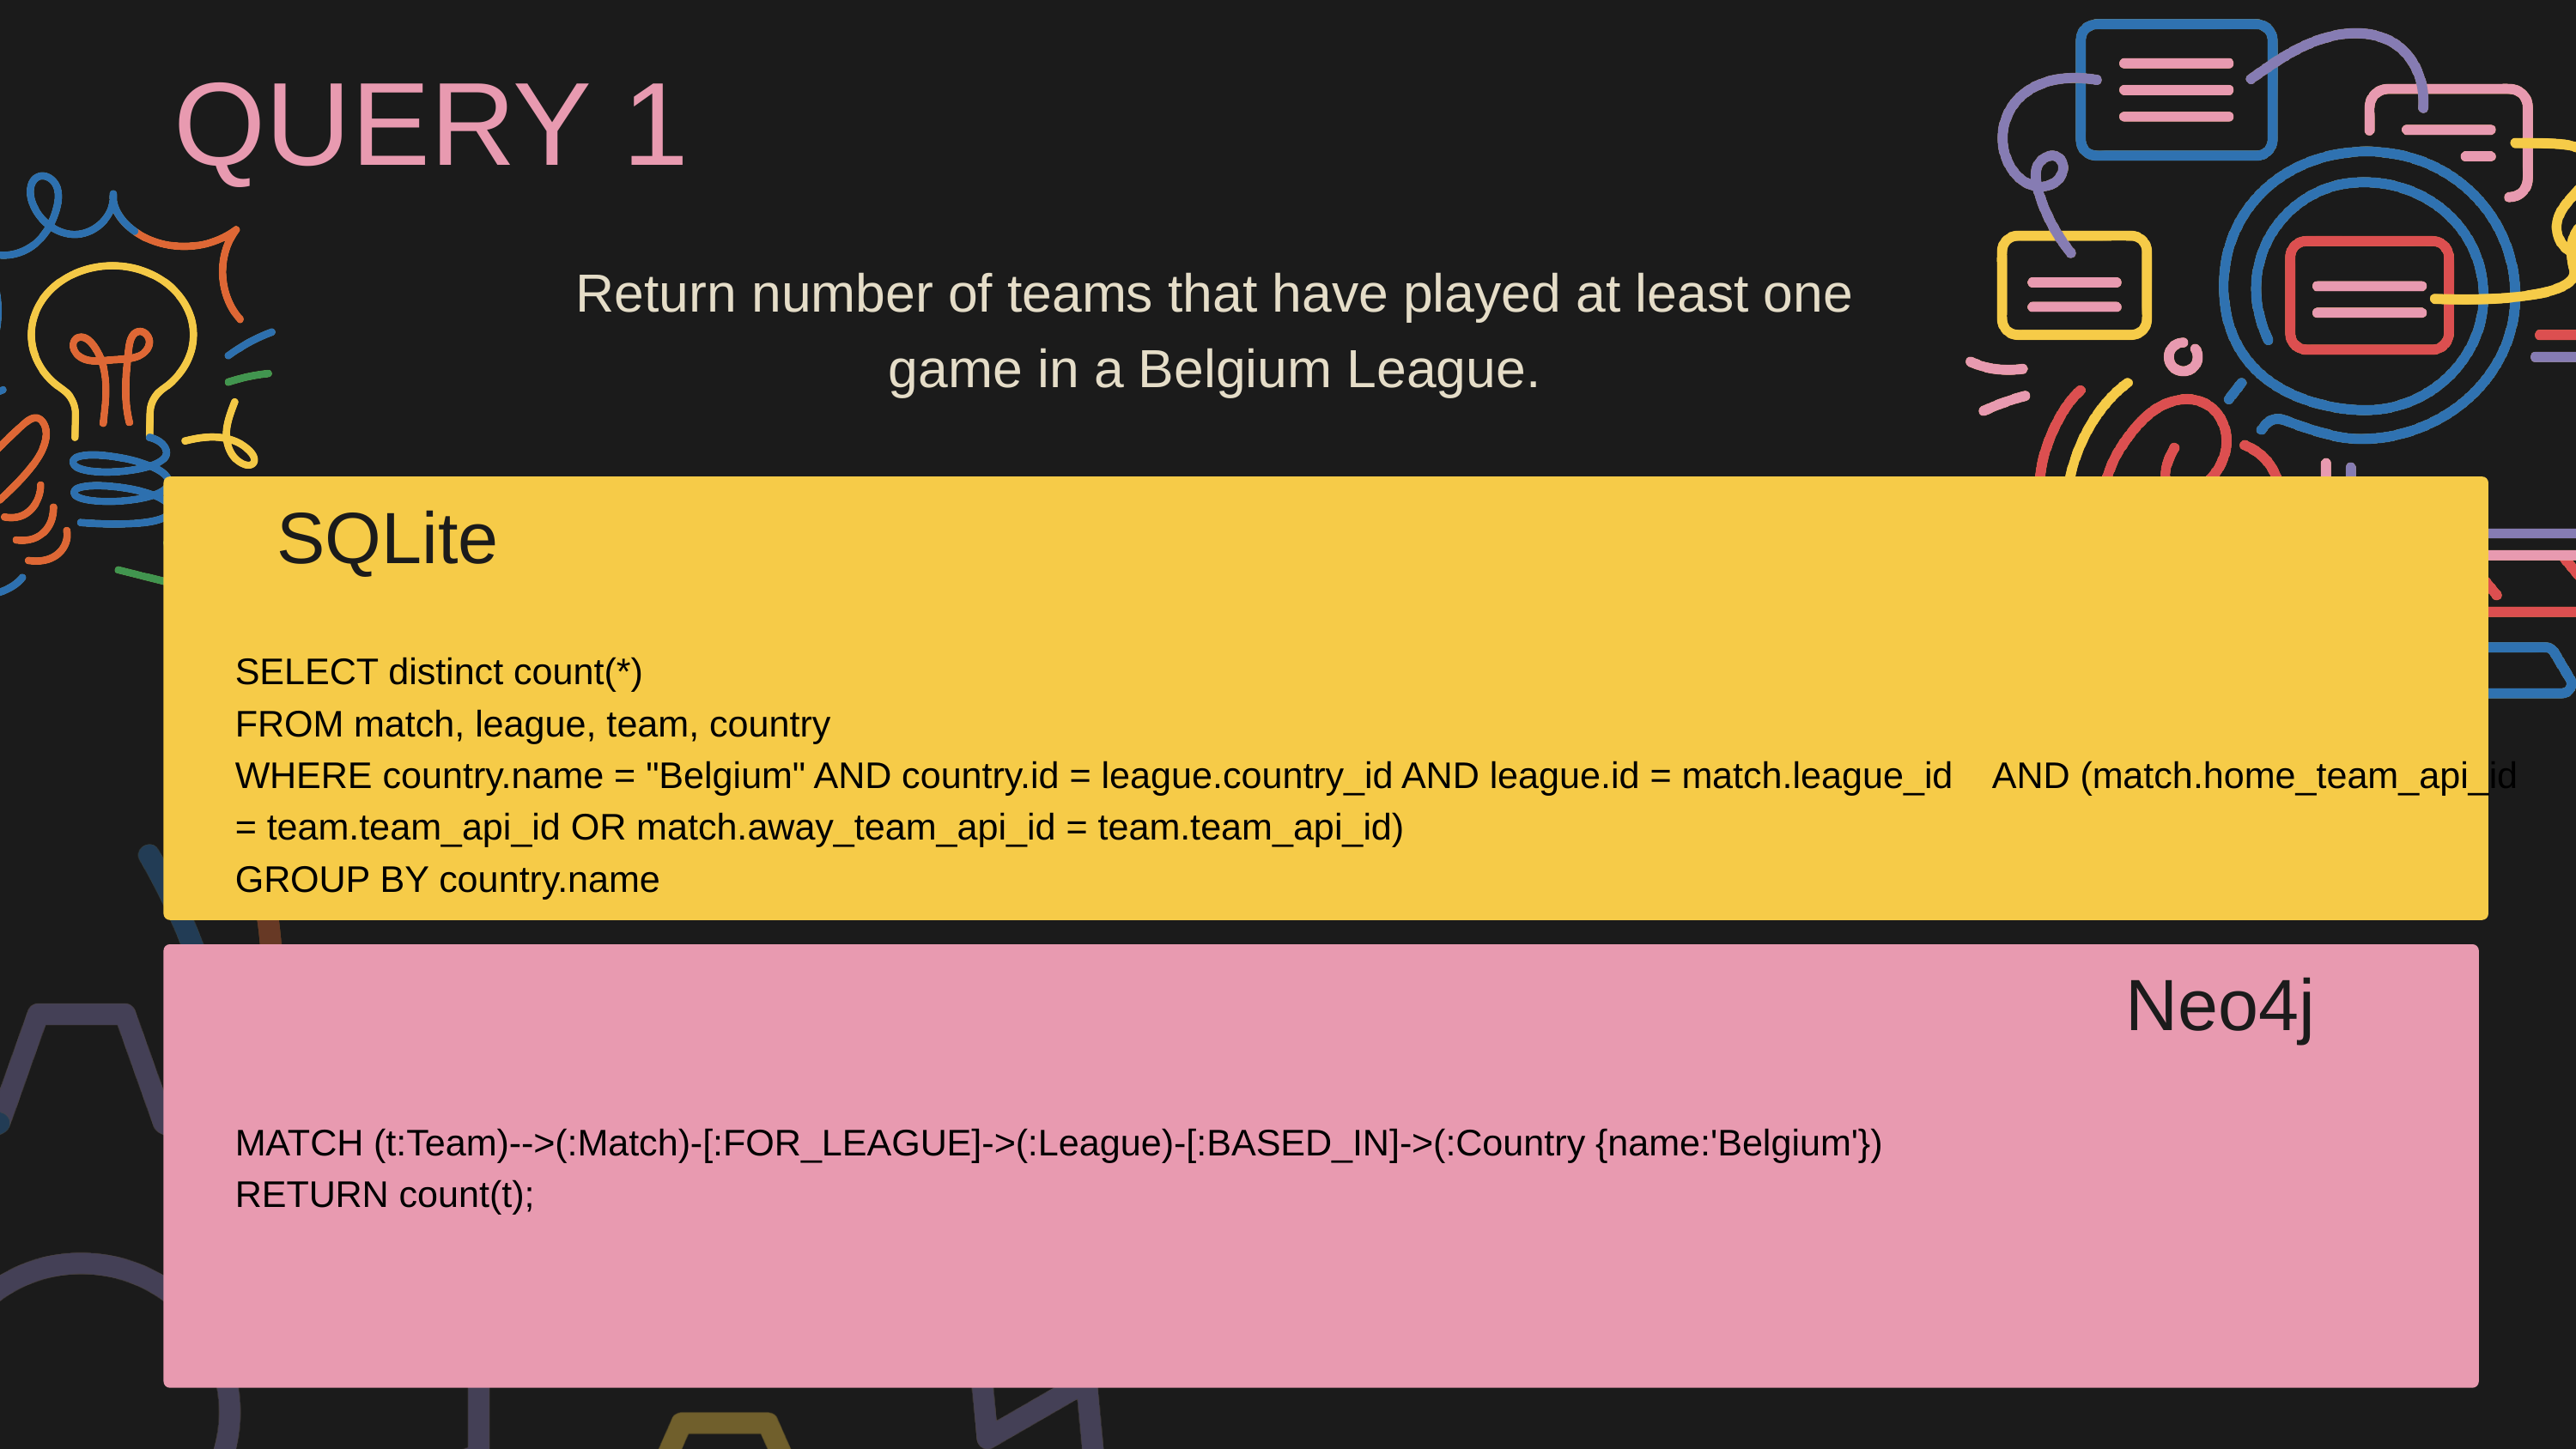

QUERY 1

Return number of teams that have played at least one game in a Belgium League.

SQLite
SELECT distinct count(*)
FROM match, league, team, country
WHERE country.name = "Belgium" AND country.id = league.country_id AND league.id = match.league_id    AND (match.home_team_api_id = team.team_api_id OR match.away_team_api_id = team.team_api_id)
GROUP BY country.name

Neo4j
MATCH (t:Team)-->(:Match)-[:FOR_LEAGUE]->(:League)-[:BASED_IN]->(:Country {name:'Belgium'})
RETURN count(t);